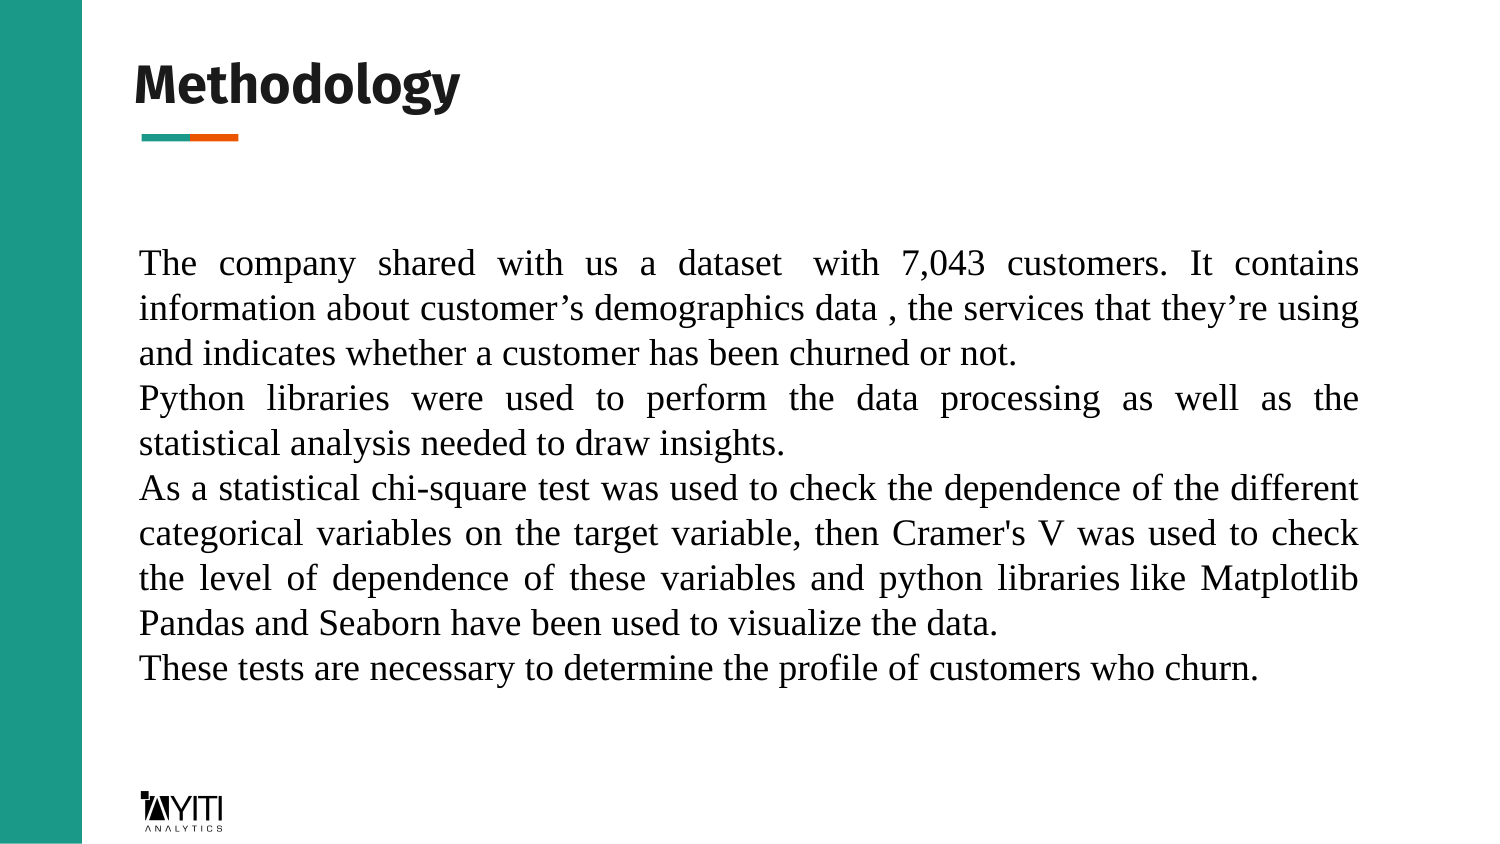

# Methodology

The company shared with us a dataset  with 7,043 customers. It contains information about customer’s demographics data , the services that they’re using and indicates whether a customer has been churned or not.
Python libraries were used to perform the data processing as well as the statistical analysis needed to draw insights.
As a statistical chi-square test was used to check the dependence of the different categorical variables on the target variable, then Cramer's V was used to check the level of dependence of these variables and python libraries like Matplotlib Pandas and Seaborn have been used to visualize the data.
These tests are necessary to determine the profile of customers who churn.